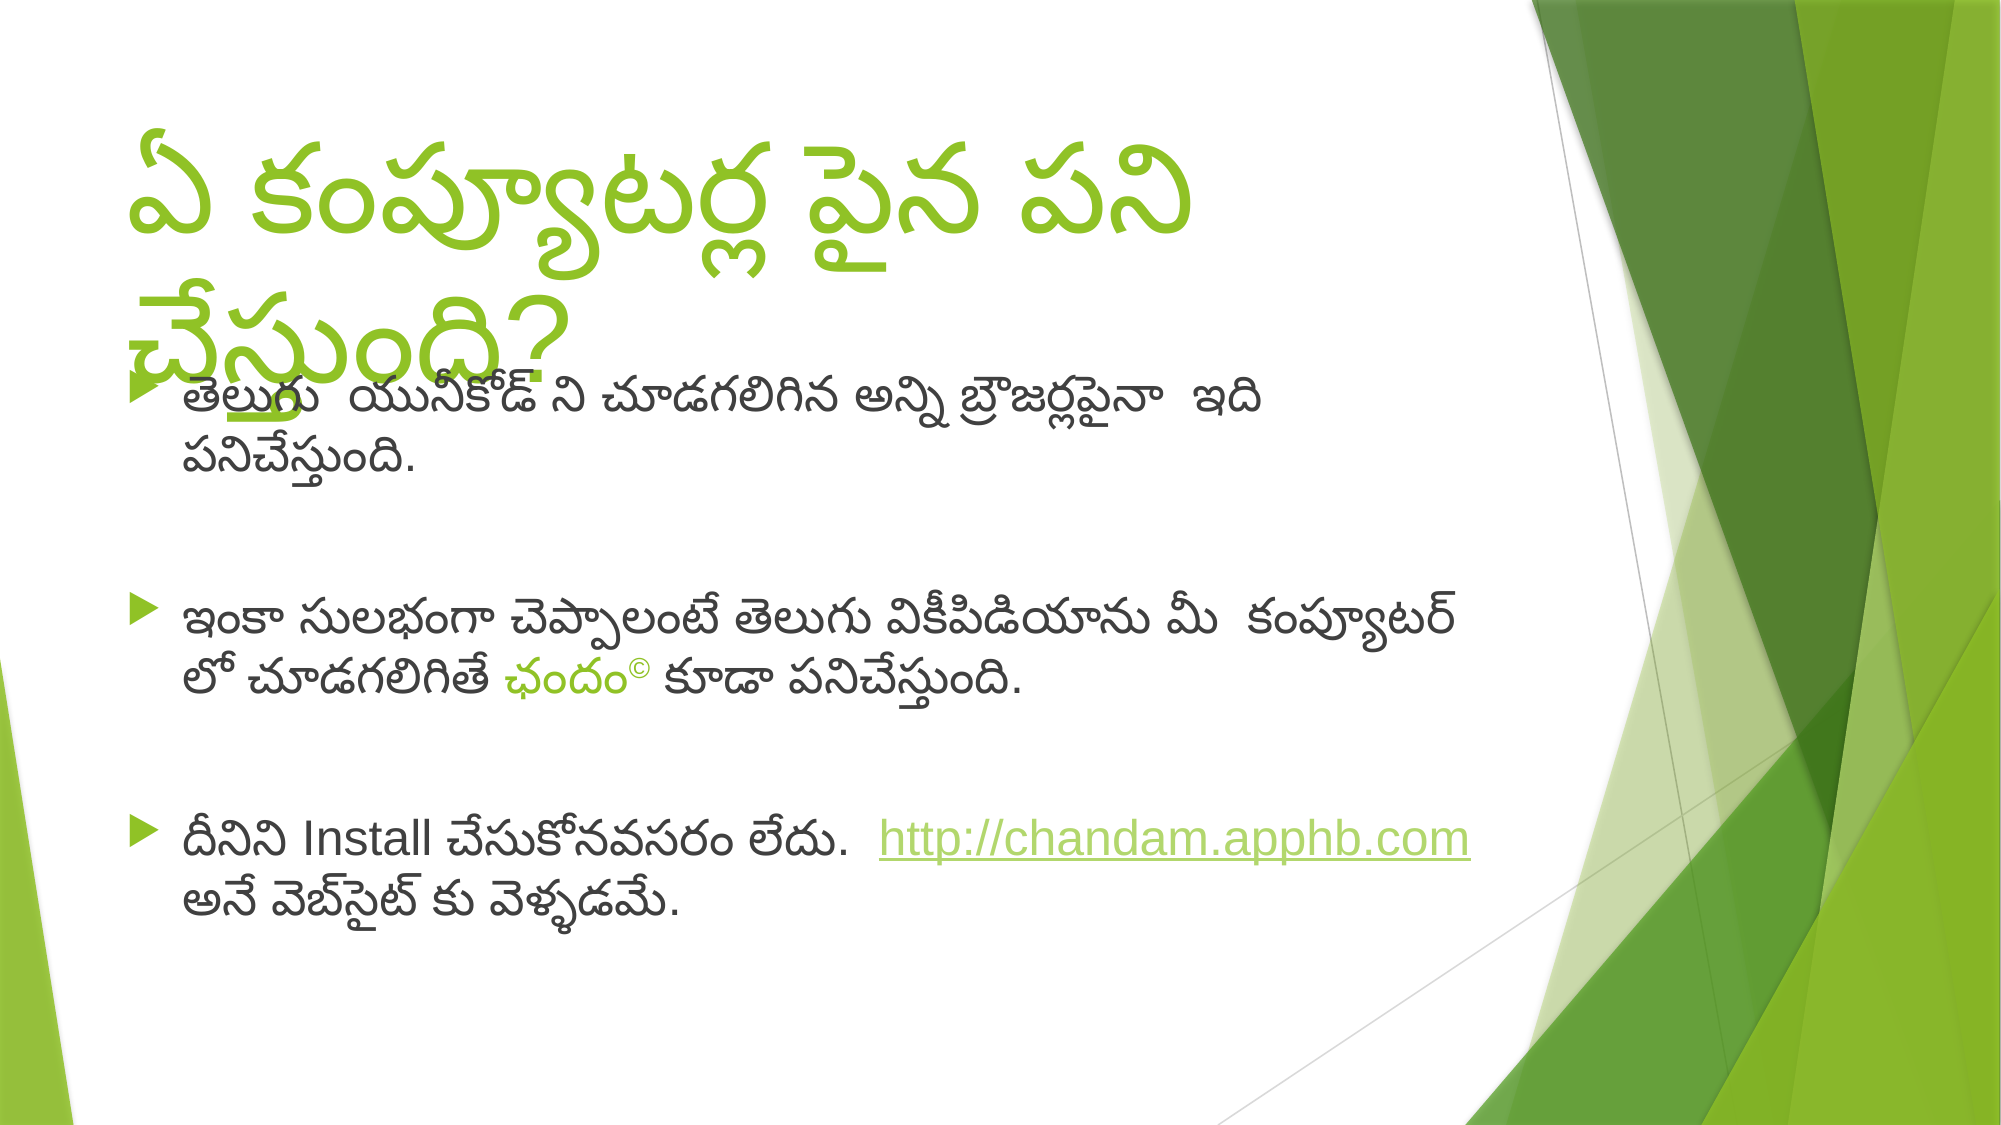

# ఏ కంప్యూటర్ల పైన పని చేస్తుంది?
తెలుగు  యునీకోడ్ ని చూడగలిగిన అన్ని బ్రౌజర్లపైనా  ఇది పనిచేస్తుంది.

ఇంకా సులభంగా చెప్పాలంటే తెలుగు వికీపిడియాను మీ  కంప్యూటర్ లో చూడగలిగితే ఛందం© కూడా పనిచేస్తుంది.

దీనిని Install చేసుకోనవసరం లేదు.  http://chandam.apphb.com  అనే వెబ్‌సైట్ కు వెళ్ళడమే.